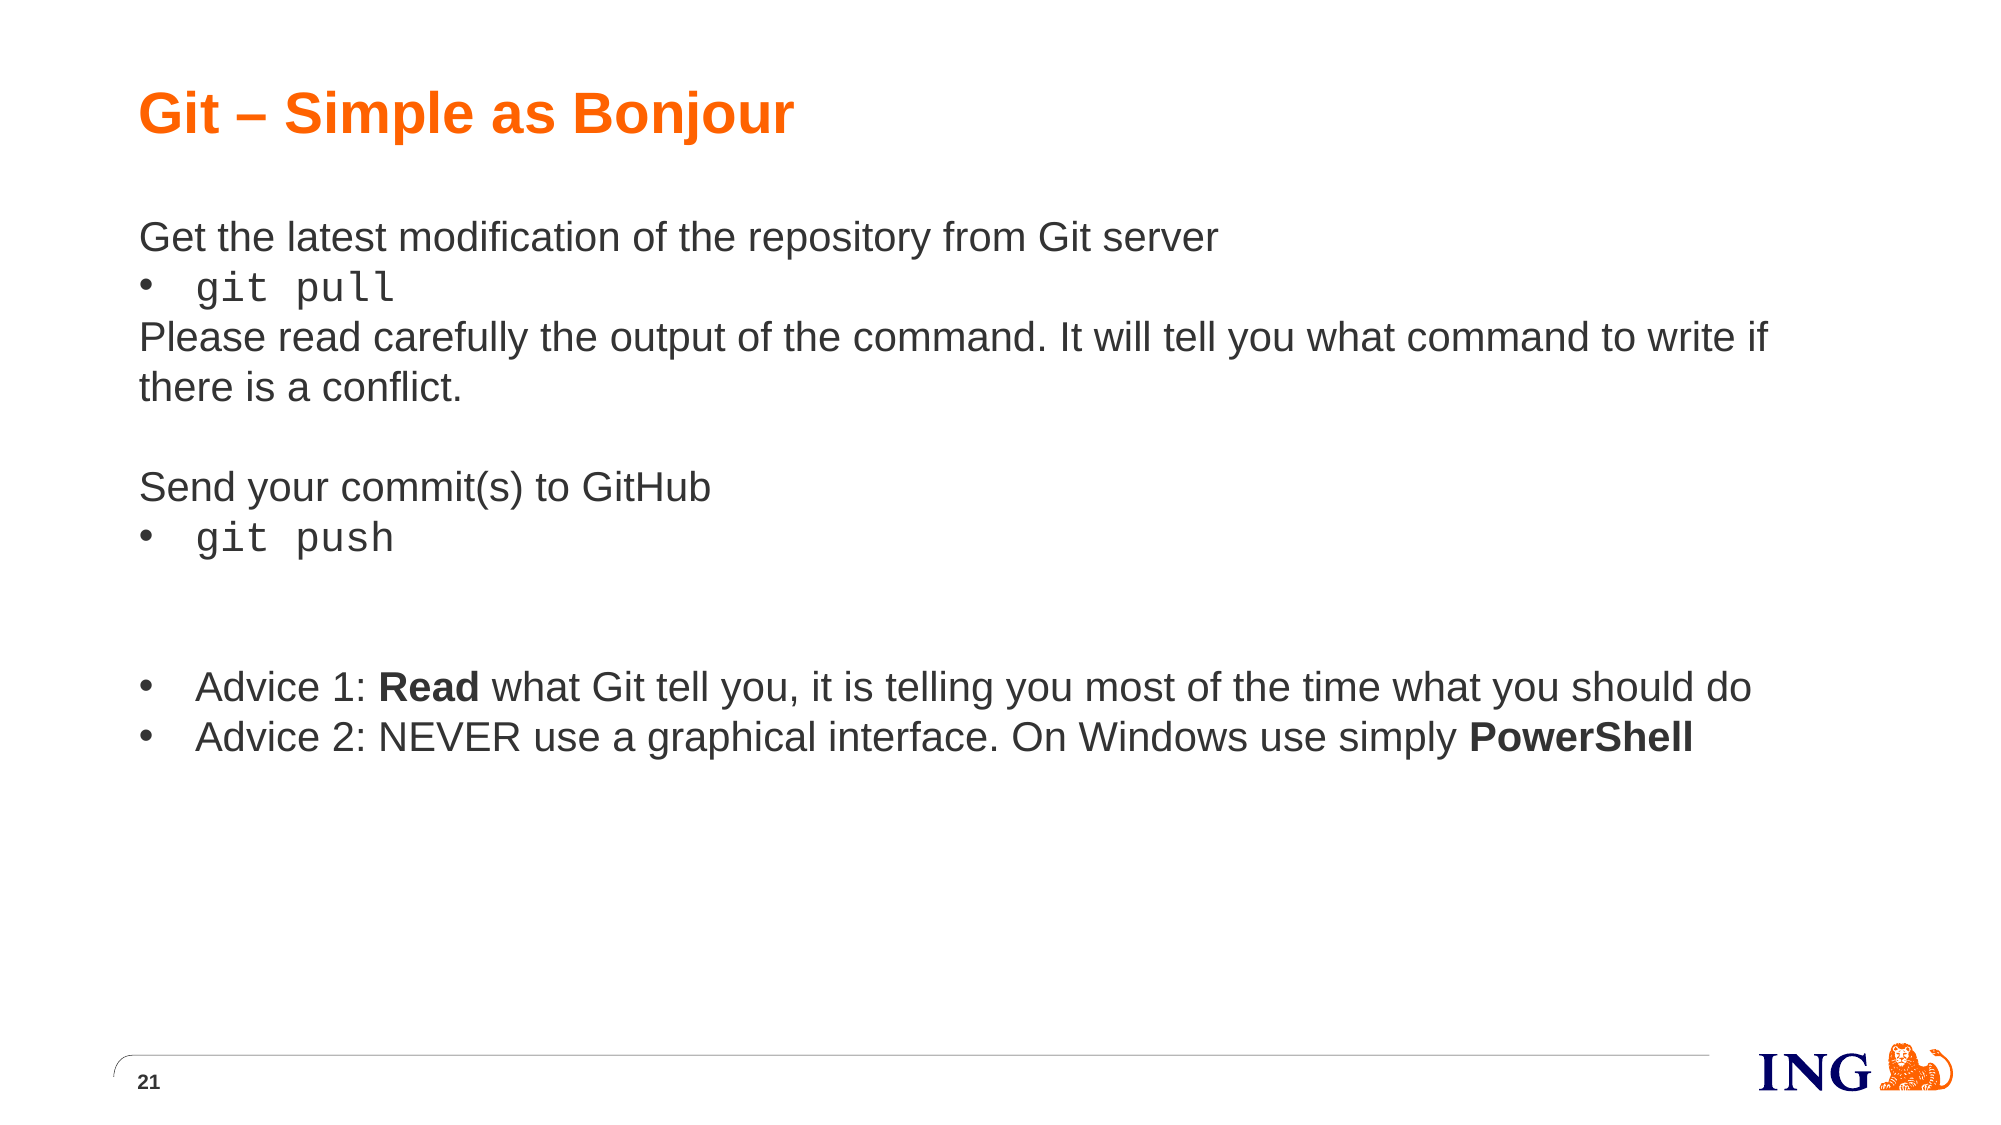

# Git – Simple as Bonjour
Get the latest modification of the repository from Git server
git pull
Please read carefully the output of the command. It will tell you what command to write if there is a conflict.

Send your commit(s) to GitHub
git push

Advice 1: Read what Git tell you, it is telling you most of the time what you should do
Advice 2: NEVER use a graphical interface. On Windows use simply PowerShell

21